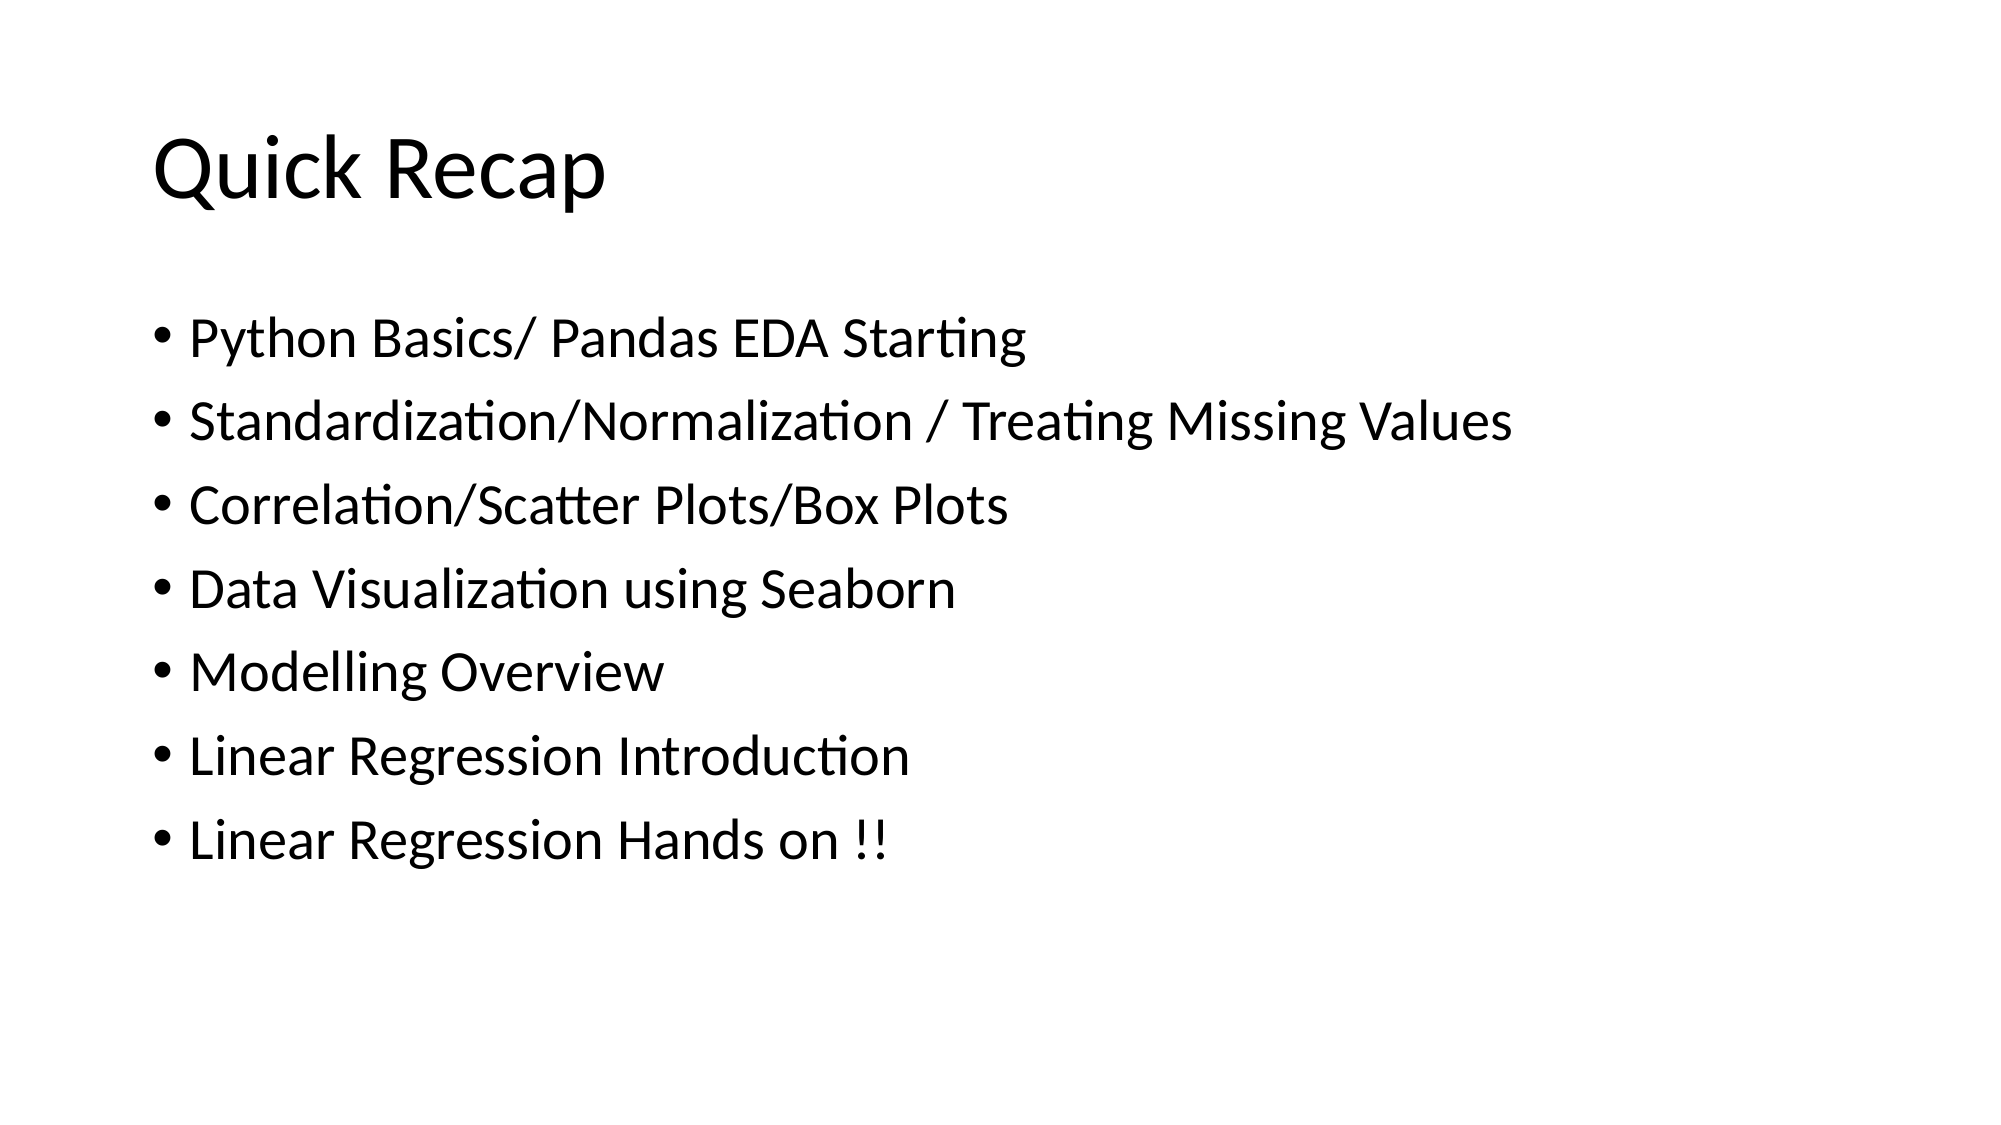

# Quick Recap
Python Basics/ Pandas EDA Starting
Standardization/Normalization / Treating Missing Values
Correlation/Scatter Plots/Box Plots
Data Visualization using Seaborn
Modelling Overview
Linear Regression Introduction
Linear Regression Hands on !!